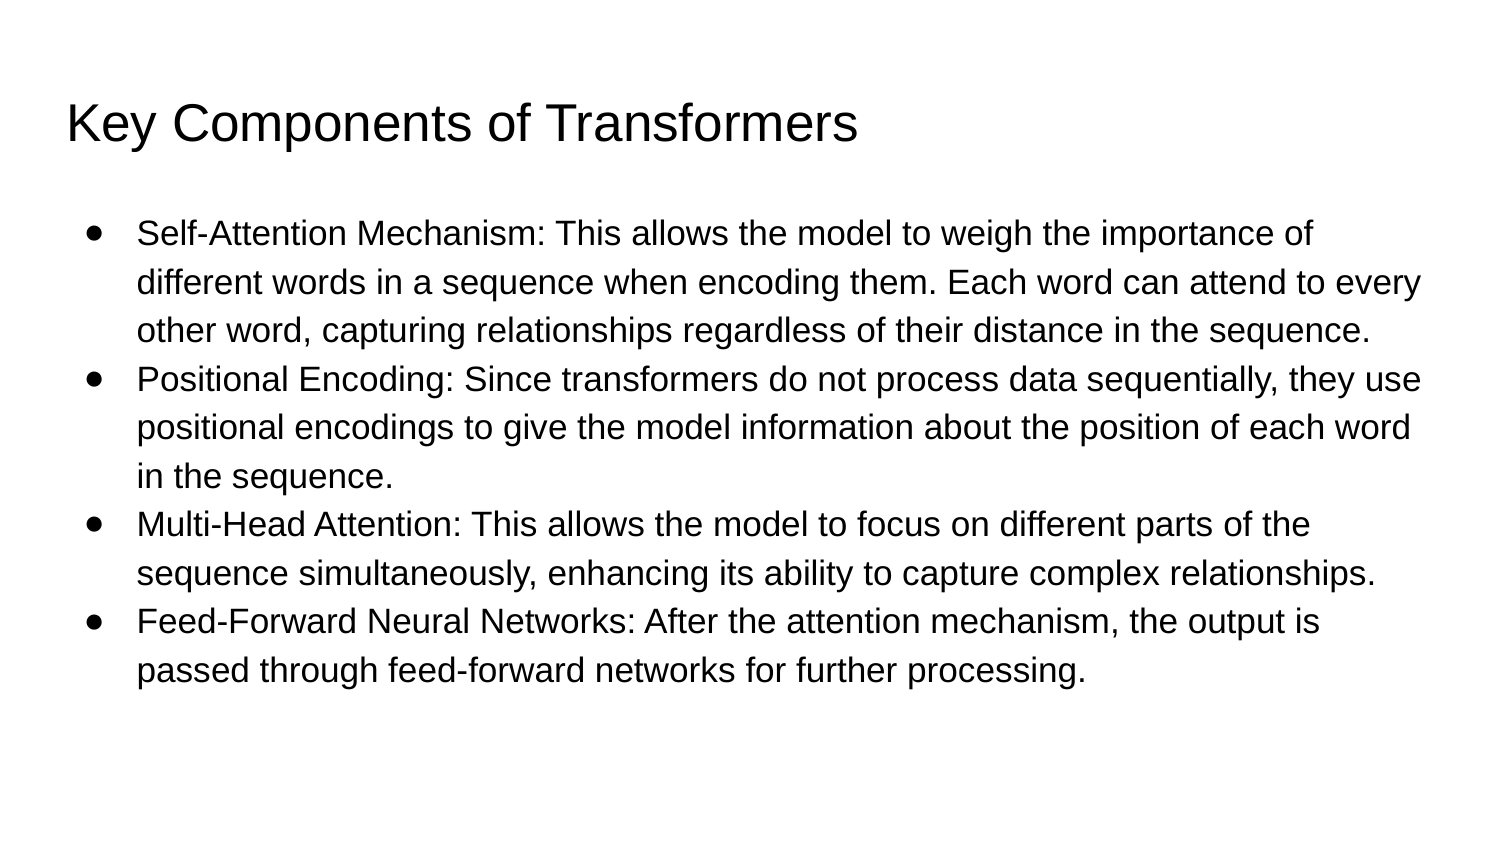

# Key Components of Transformers
Self-Attention Mechanism: This allows the model to weigh the importance of different words in a sequence when encoding them. Each word can attend to every other word, capturing relationships regardless of their distance in the sequence.
Positional Encoding: Since transformers do not process data sequentially, they use positional encodings to give the model information about the position of each word in the sequence.
Multi-Head Attention: This allows the model to focus on different parts of the sequence simultaneously, enhancing its ability to capture complex relationships.
Feed-Forward Neural Networks: After the attention mechanism, the output is passed through feed-forward networks for further processing.